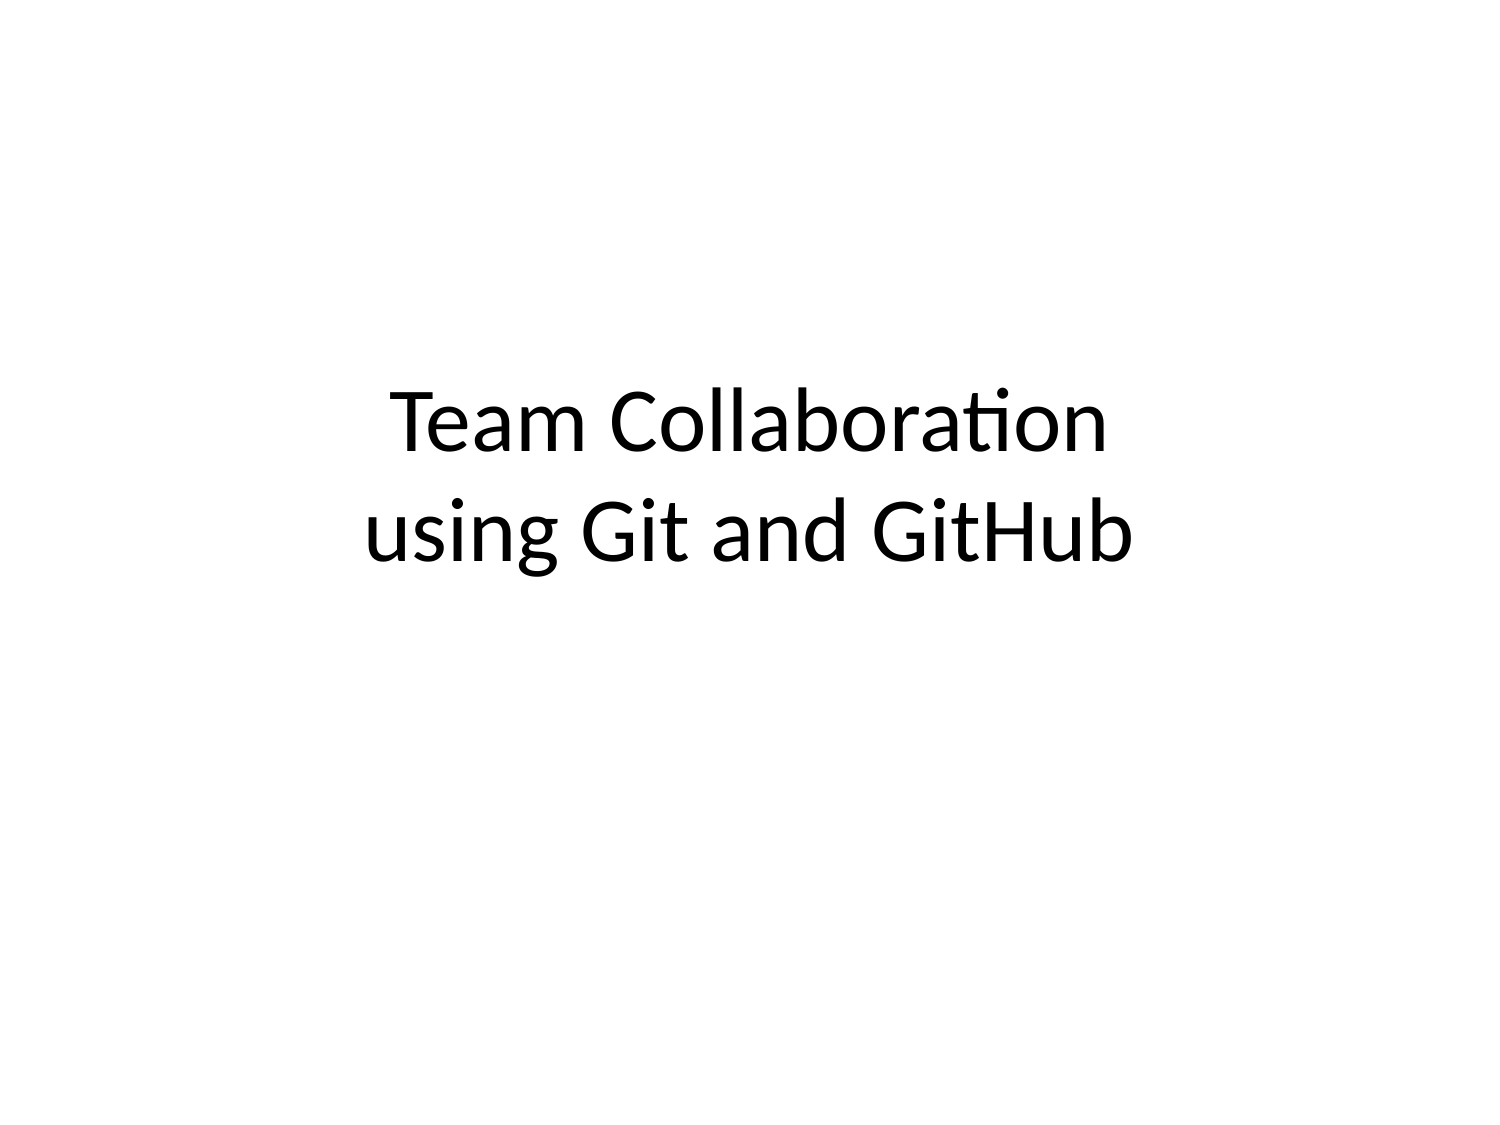

# Team Collaboration using Git and GitHub